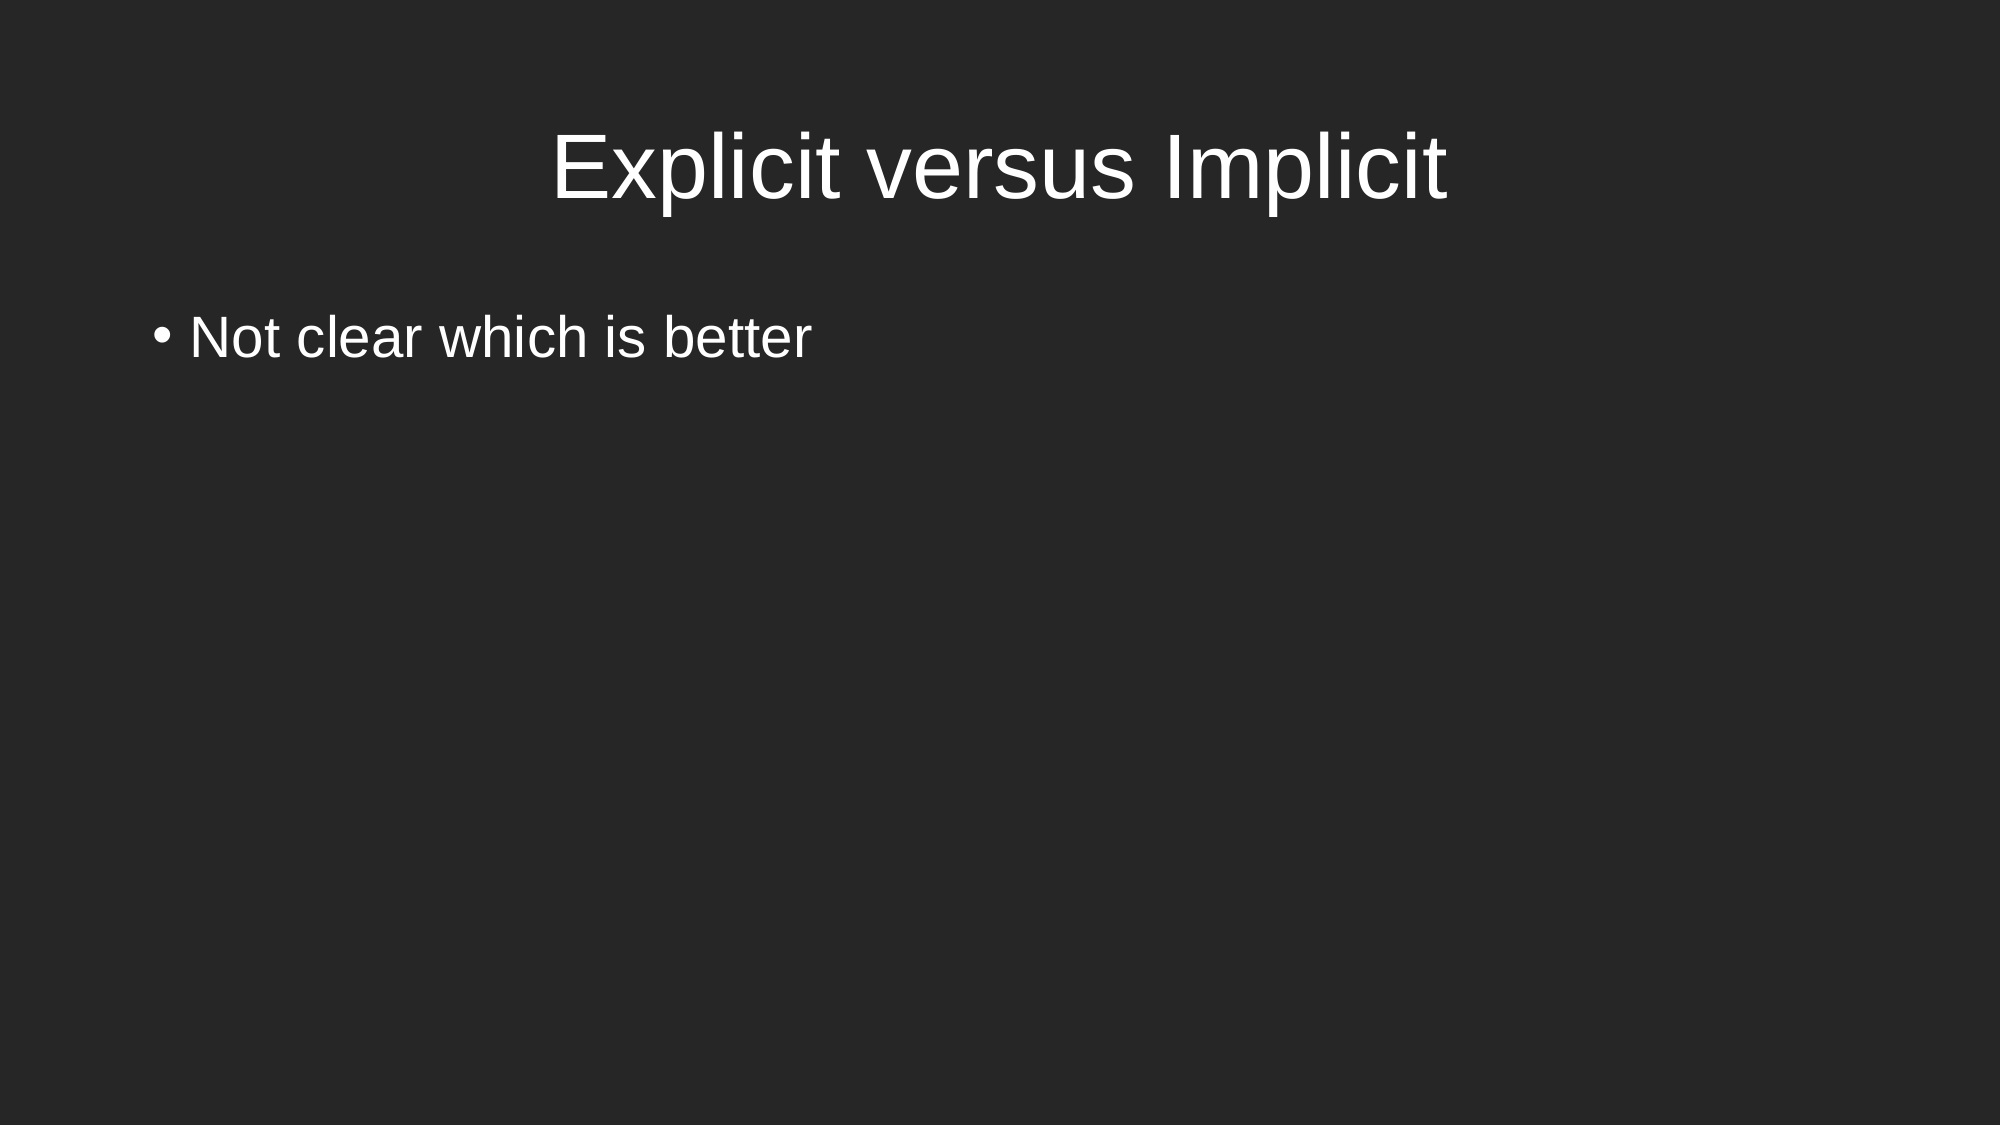

# Explicit versus Implicit
Not clear which is better